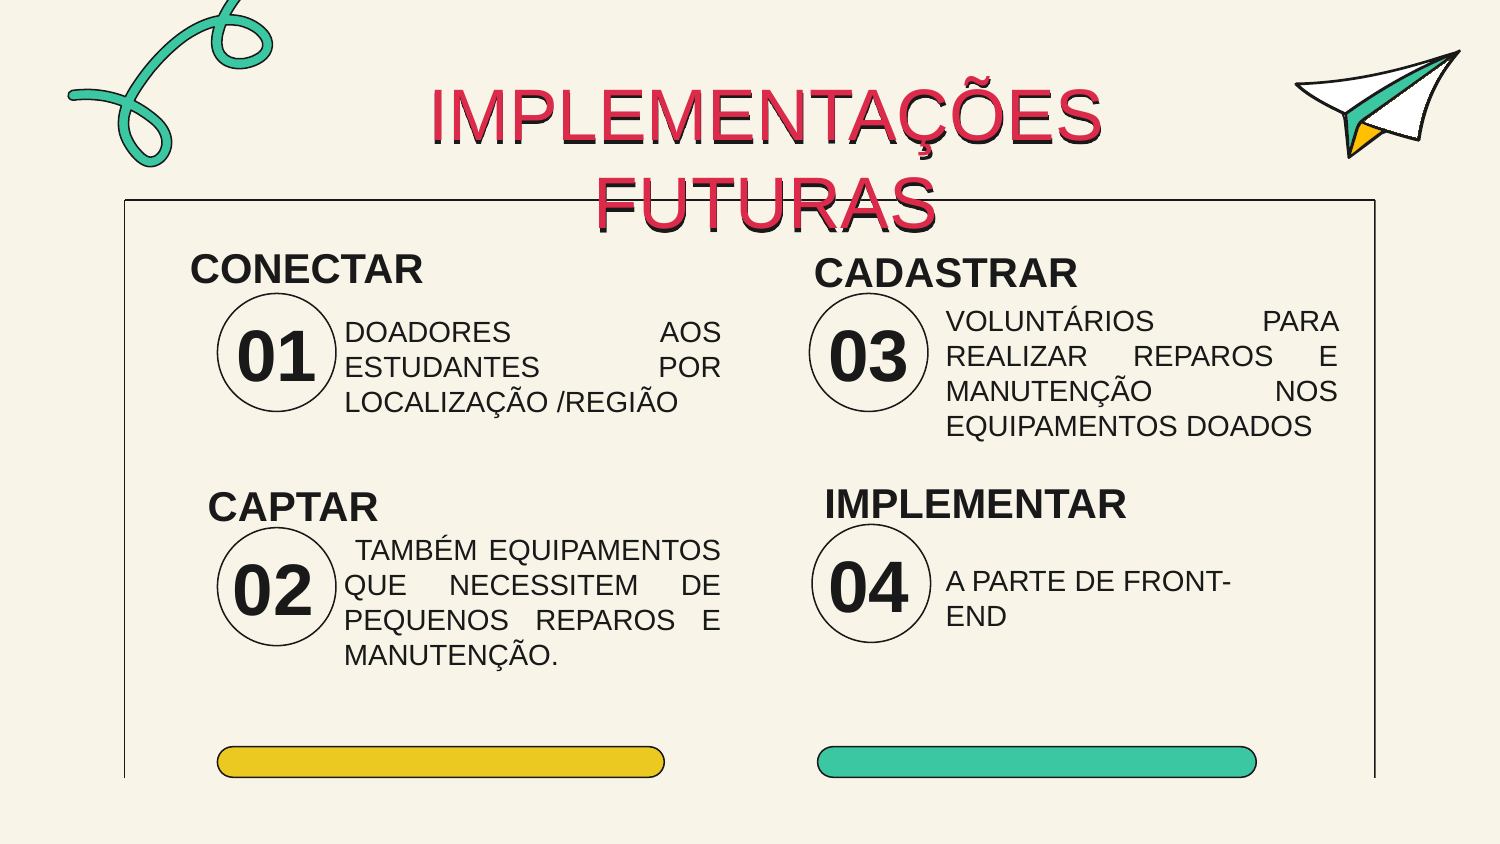

IMPLEMENTAÇÕES FUTURAS
CONECTAR
CADASTRAR

# 01
03
VOLUNTÁRIOS PARA REALIZAR REPAROS E MANUTENÇÃO NOS EQUIPAMENTOS DOADOS
DOADORES AOS ESTUDANTES POR LOCALIZAÇÃO /REGIÃO
IMPLEMENTAR
CAPTAR

04
02
A PARTE DE FRONT-END
 TAMBÉM EQUIPAMENTOS QUE NECESSITEM DE PEQUENOS REPAROS E MANUTENÇÃO.